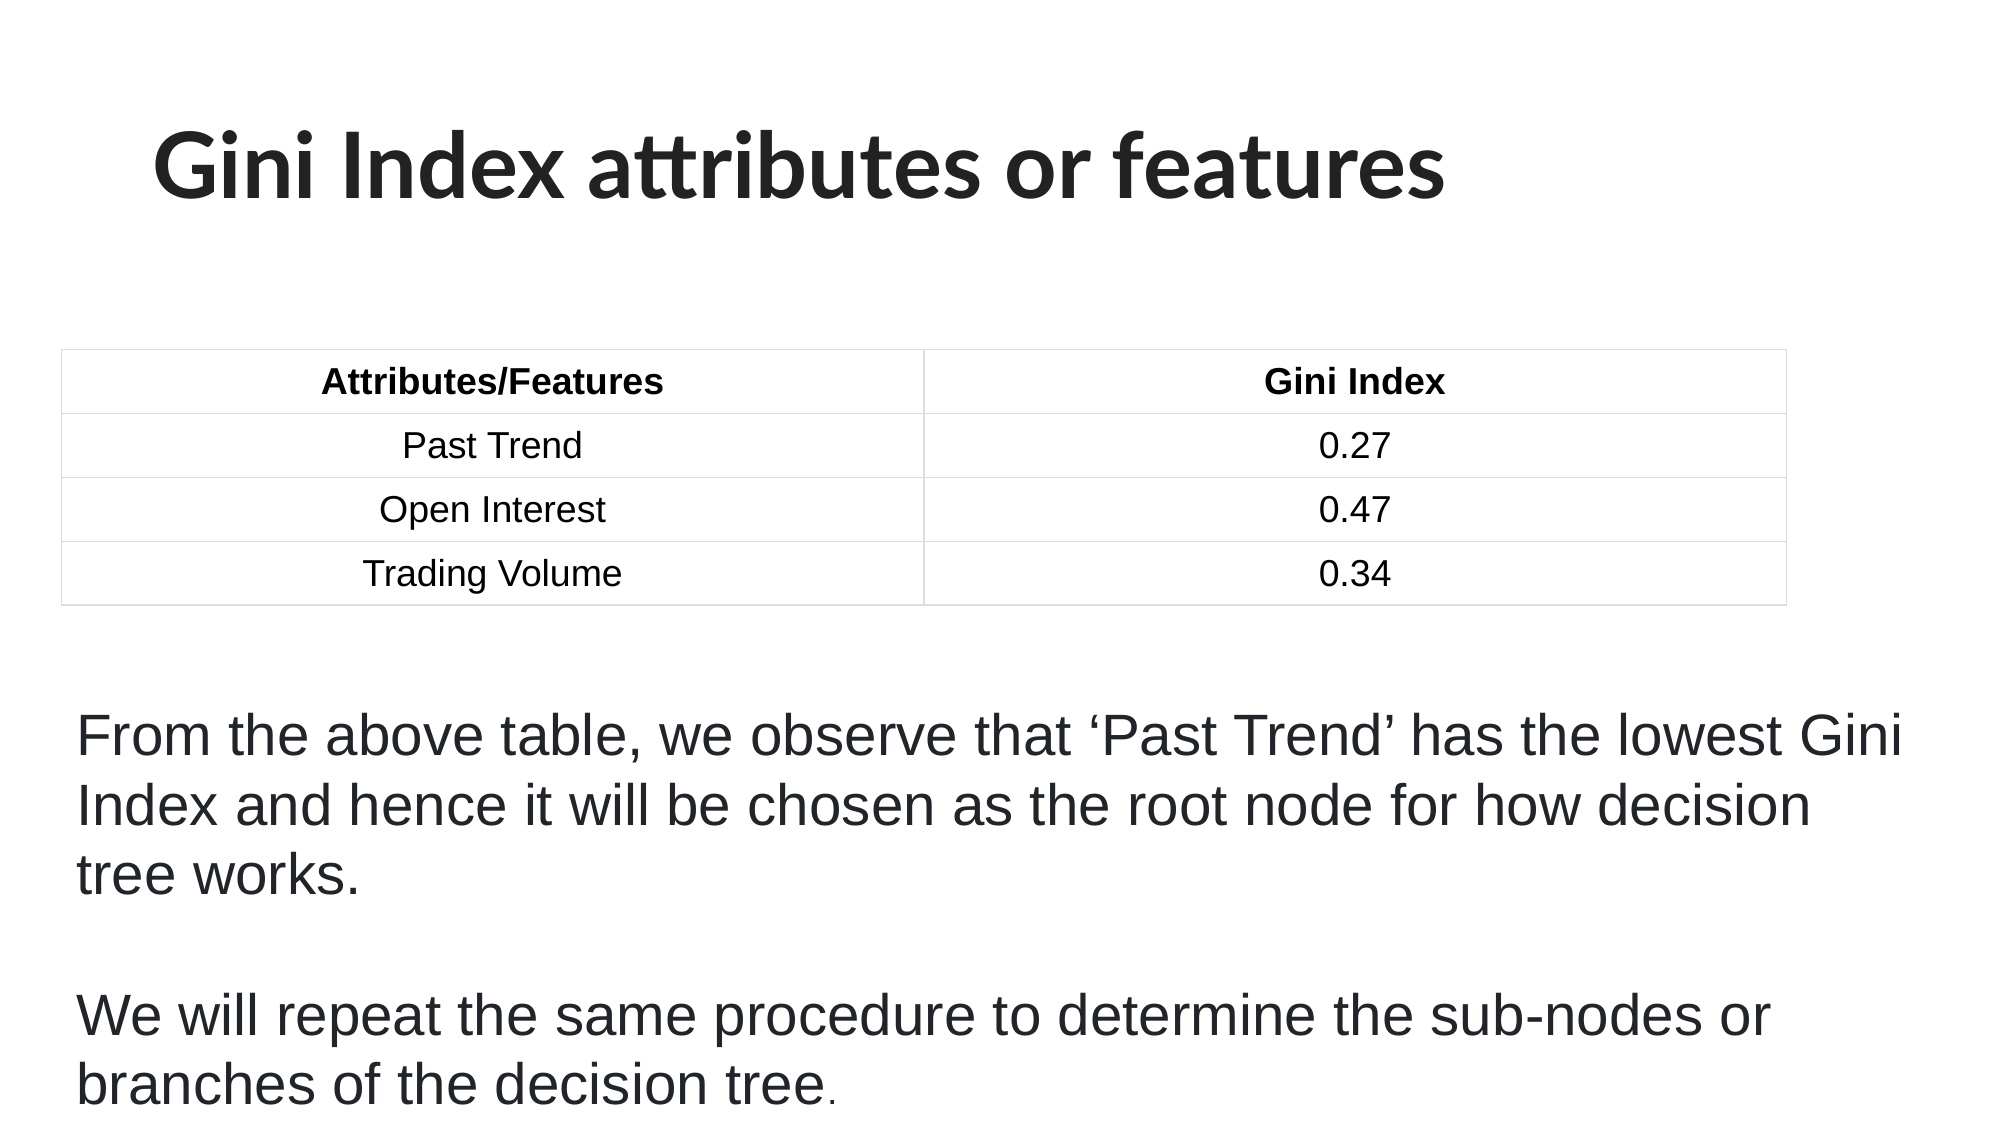

# Gini Index attributes or features
| Attributes/Features | Gini Index |
| --- | --- |
| Past Trend | 0.27 |
| Open Interest | 0.47 |
| Trading Volume | 0.34 |
From the above table, we observe that ‘Past Trend’ has the lowest Gini Index and hence it will be chosen as the root node for how decision tree works.

We will repeat the same procedure to determine the sub-nodes or branches of the decision tree.